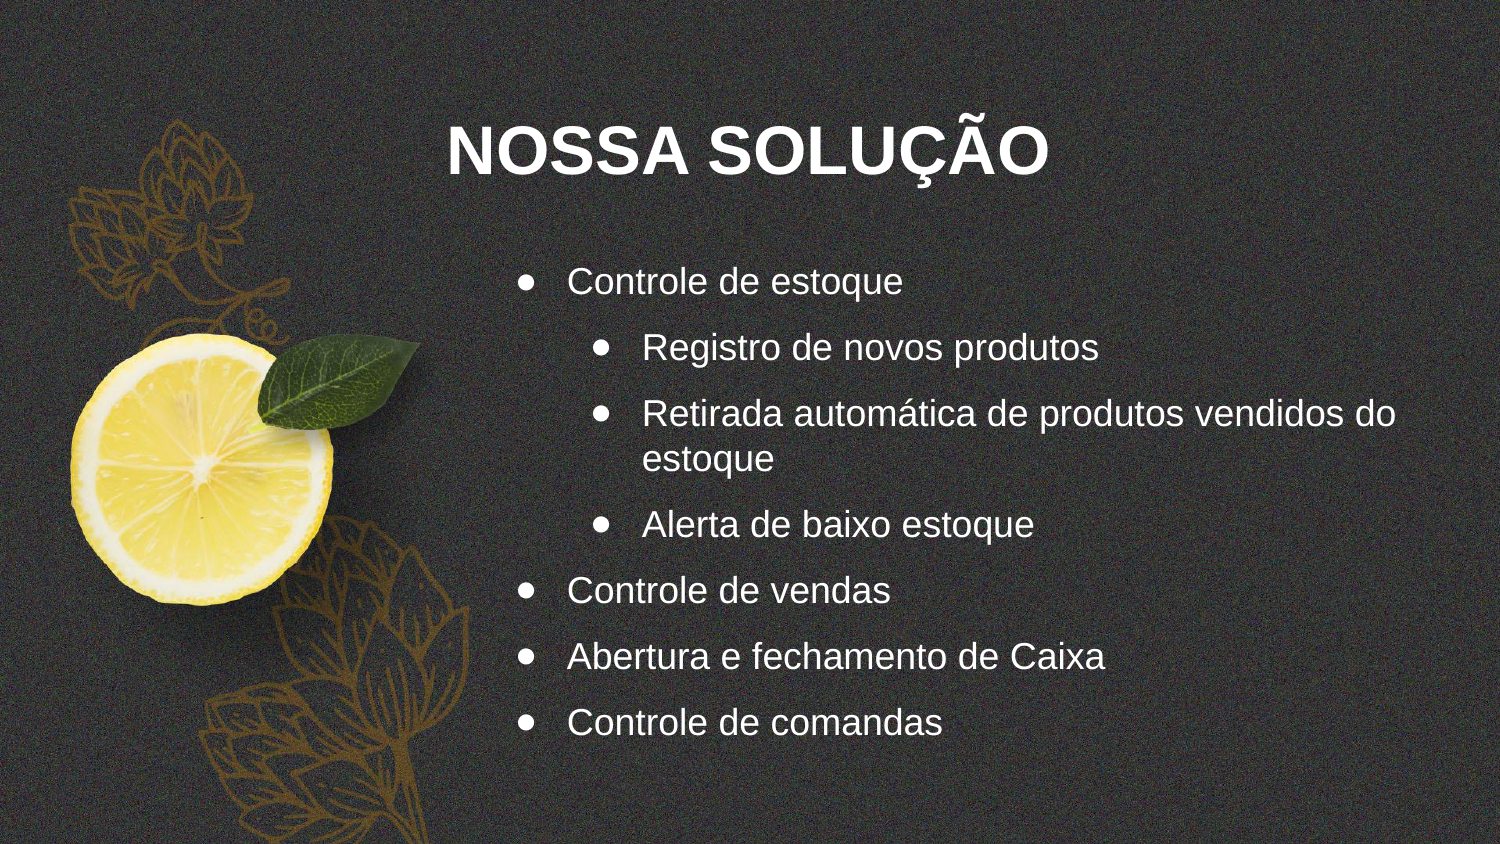

# NOSSA SOLUÇÃO
Controle de estoque
Registro de novos produtos
Retirada automática de produtos vendidos do estoque
Alerta de baixo estoque
Controle de vendas
Abertura e fechamento de Caixa
Controle de comandas